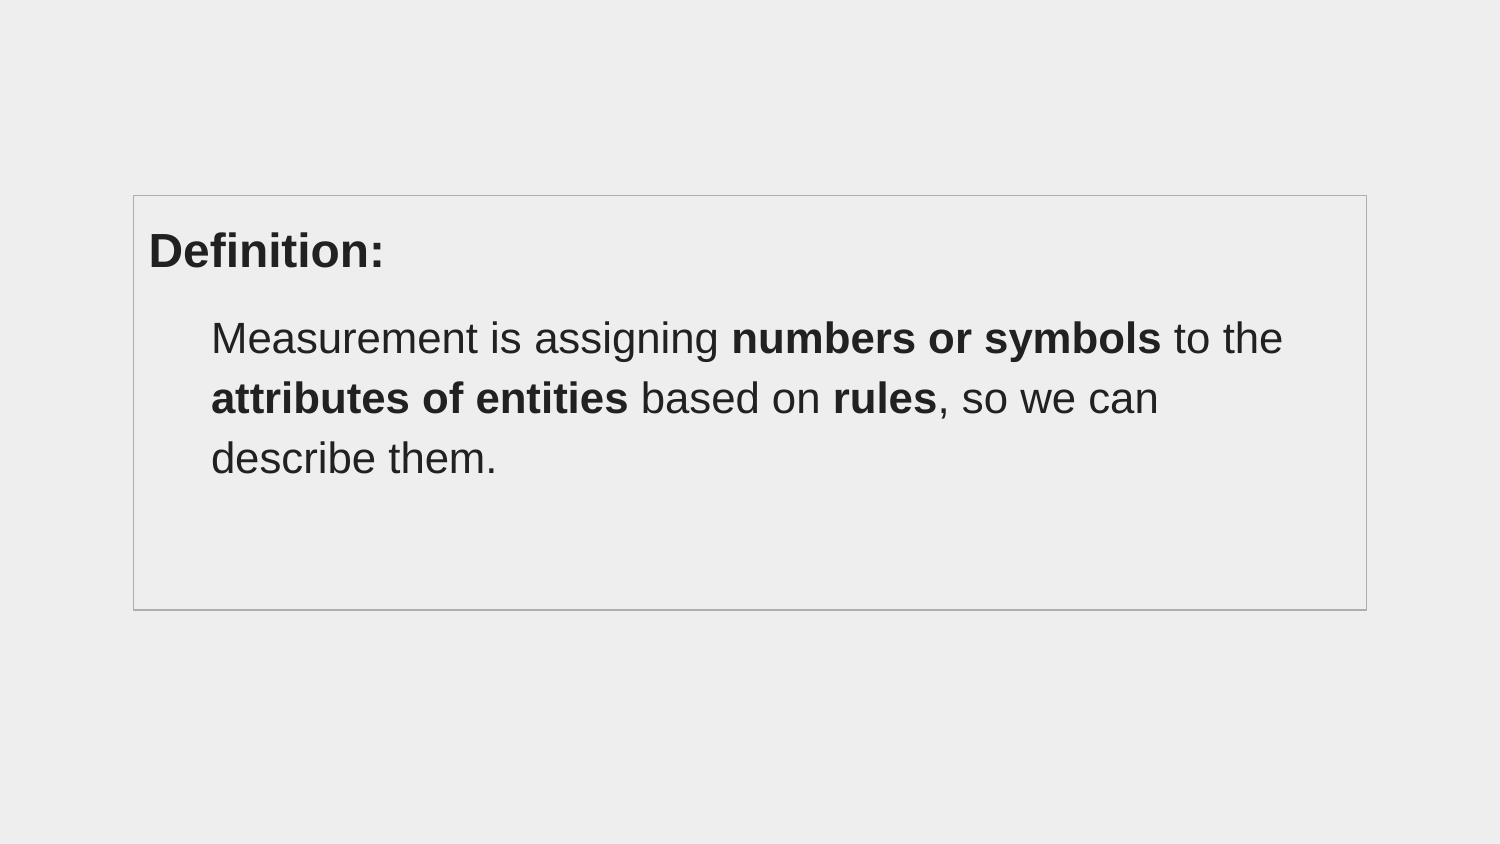

Definition:
Measurement is assigning numbers or symbols to the attributes of entities based on rules, so we can describe them.